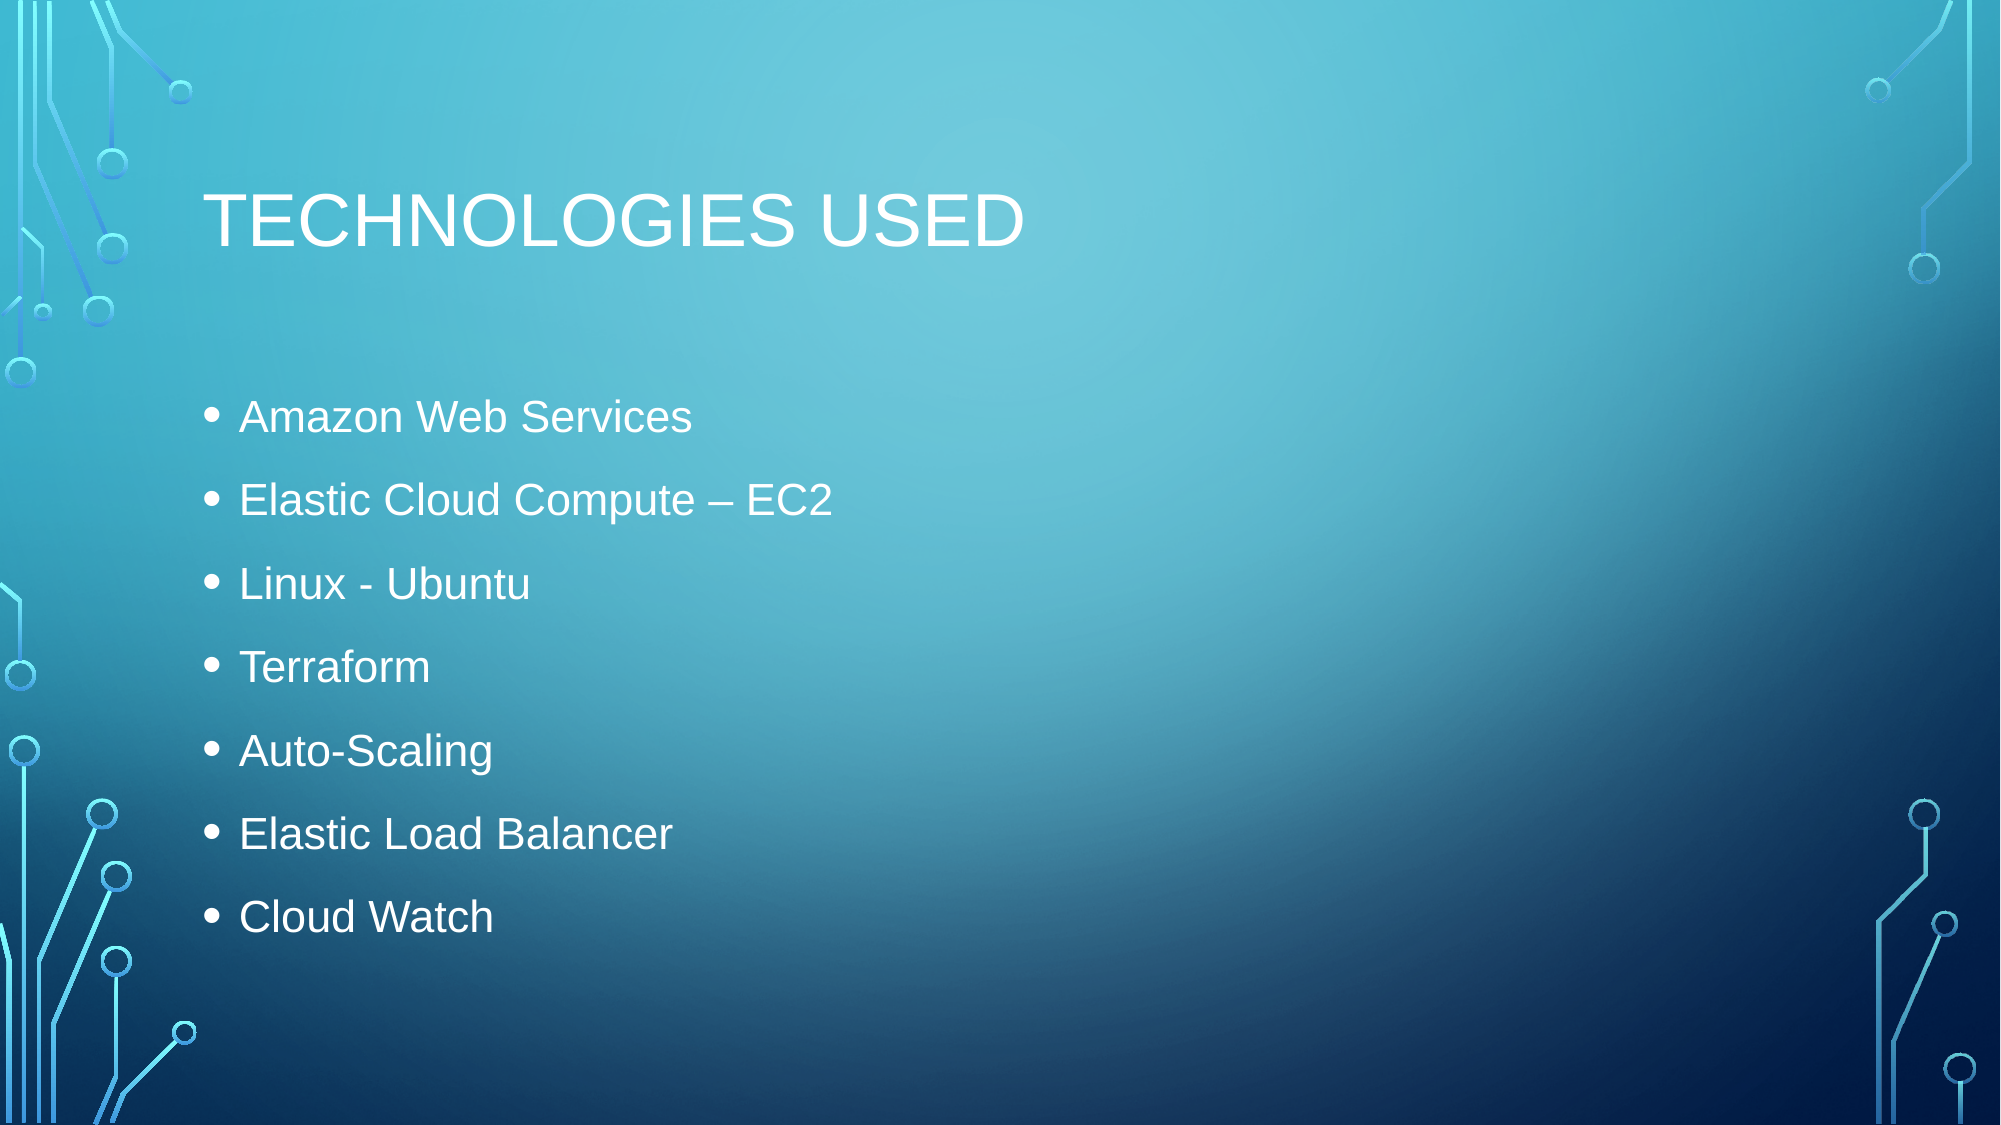

# Technologies Used
Amazon Web Services
Elastic Cloud Compute – EC2
Linux - Ubuntu
Terraform
Auto-Scaling
Elastic Load Balancer
Cloud Watch